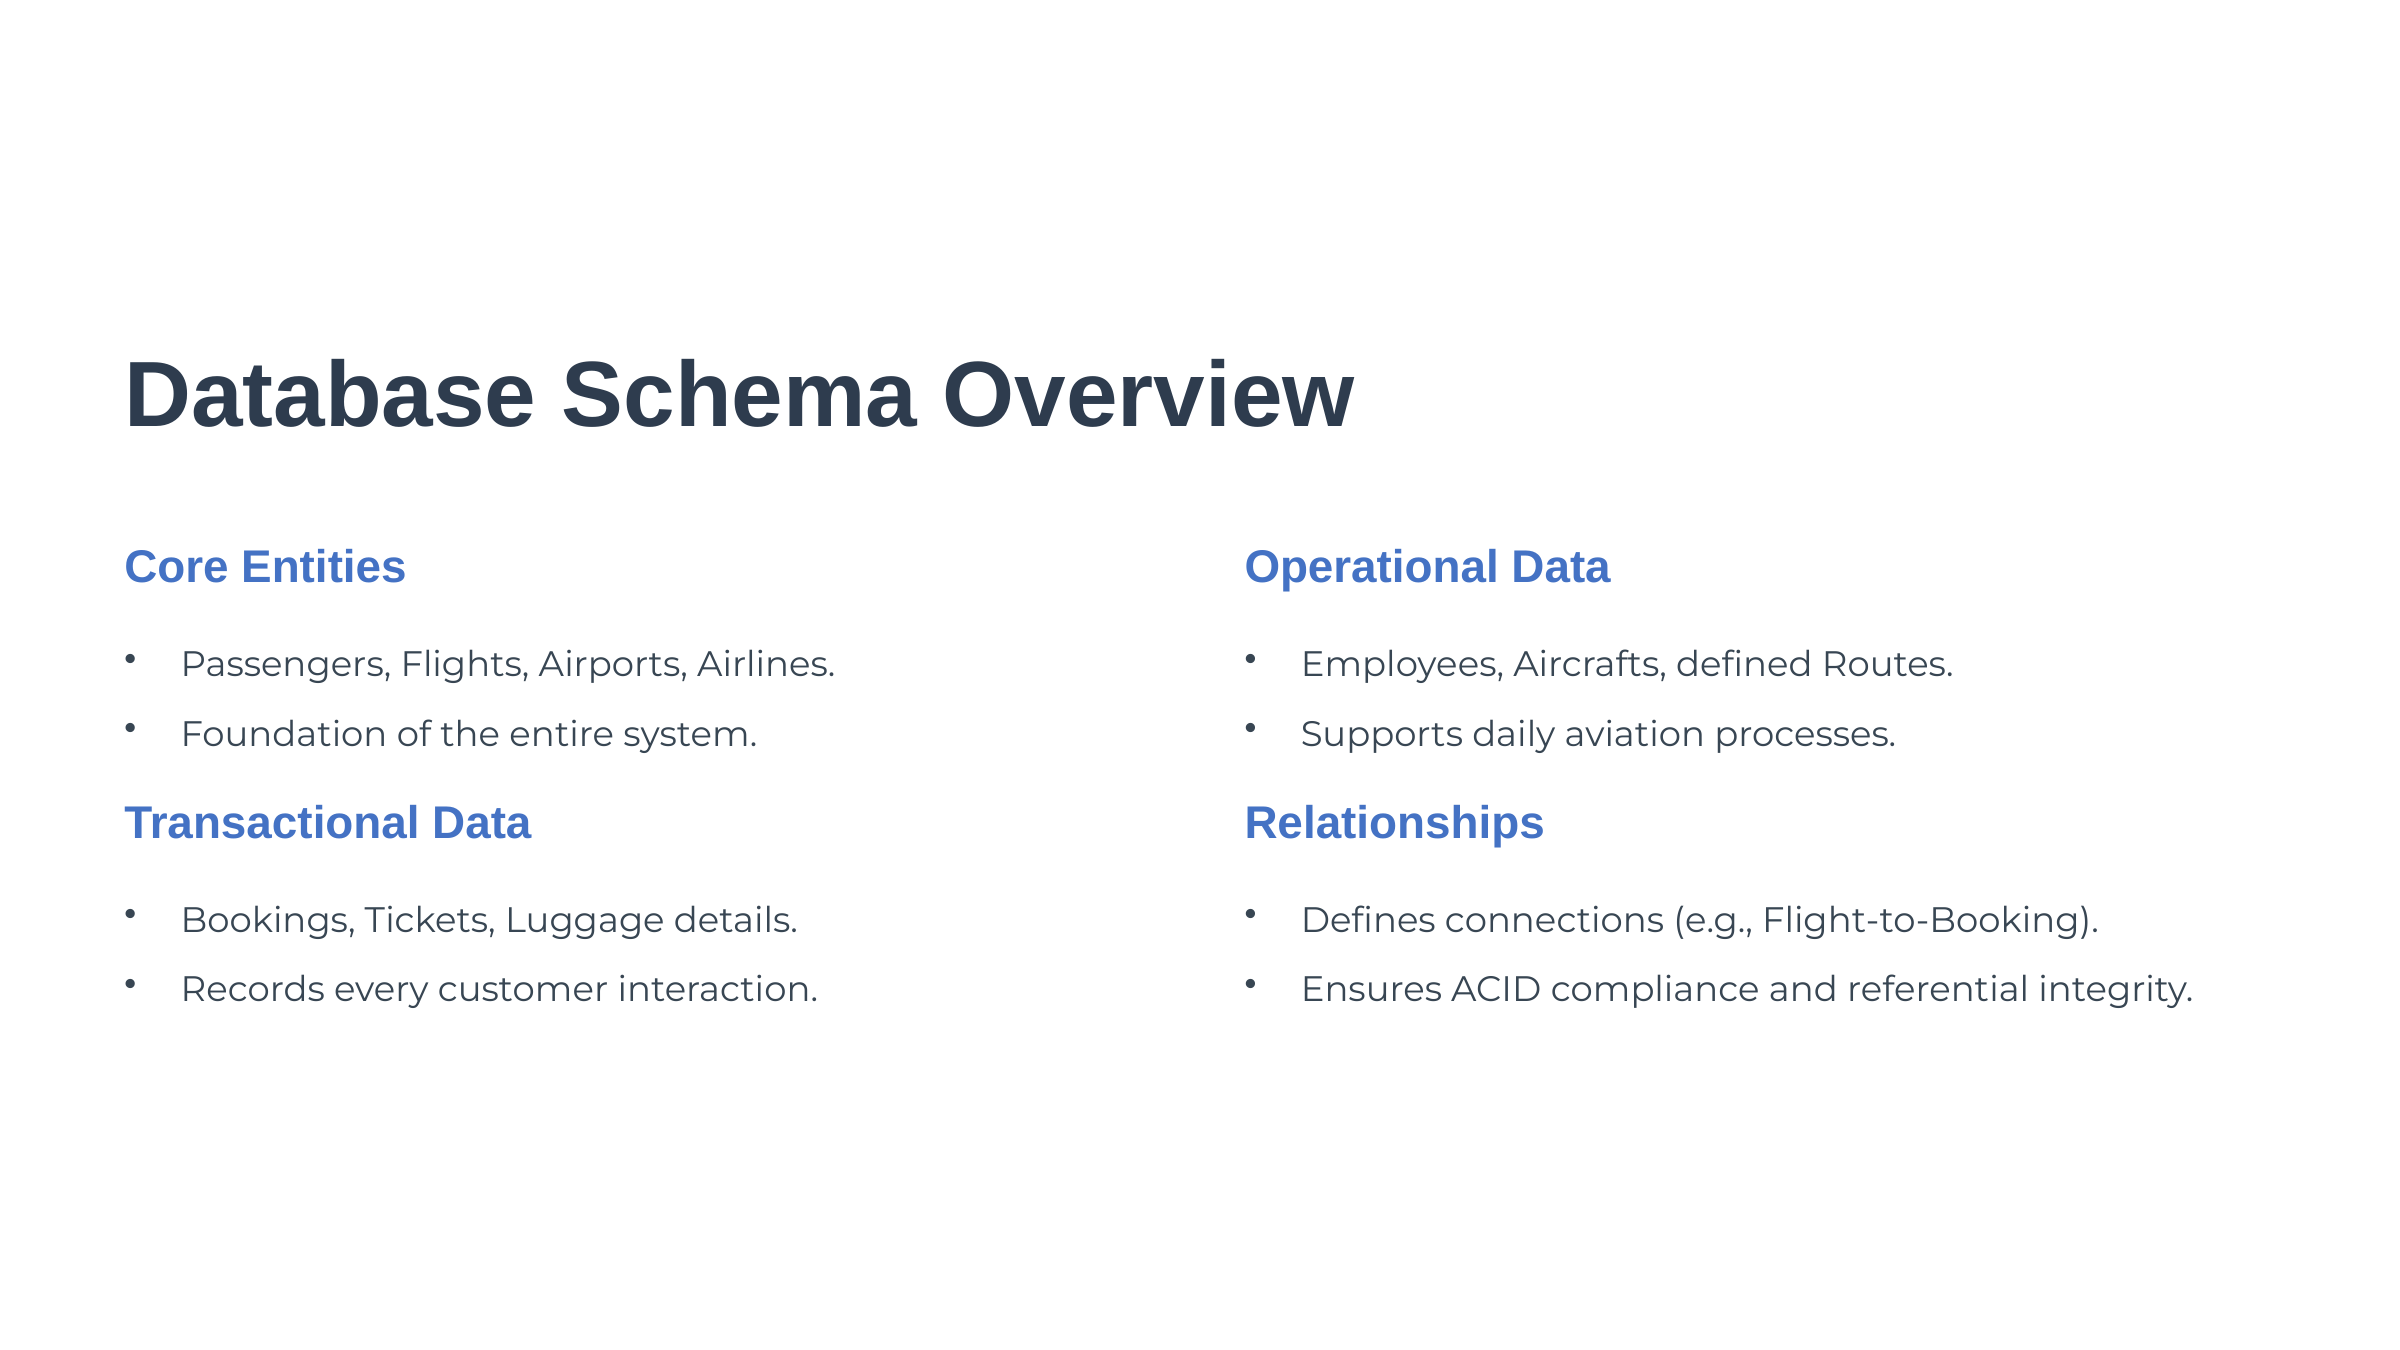

Database Schema Overview
Core Entities
Operational Data
Passengers, Flights, Airports, Airlines.
Employees, Aircrafts, defined Routes.
Foundation of the entire system.
Supports daily aviation processes.
Transactional Data
Relationships
Bookings, Tickets, Luggage details.
Defines connections (e.g., Flight-to-Booking).
Records every customer interaction.
Ensures ACID compliance and referential integrity.
.